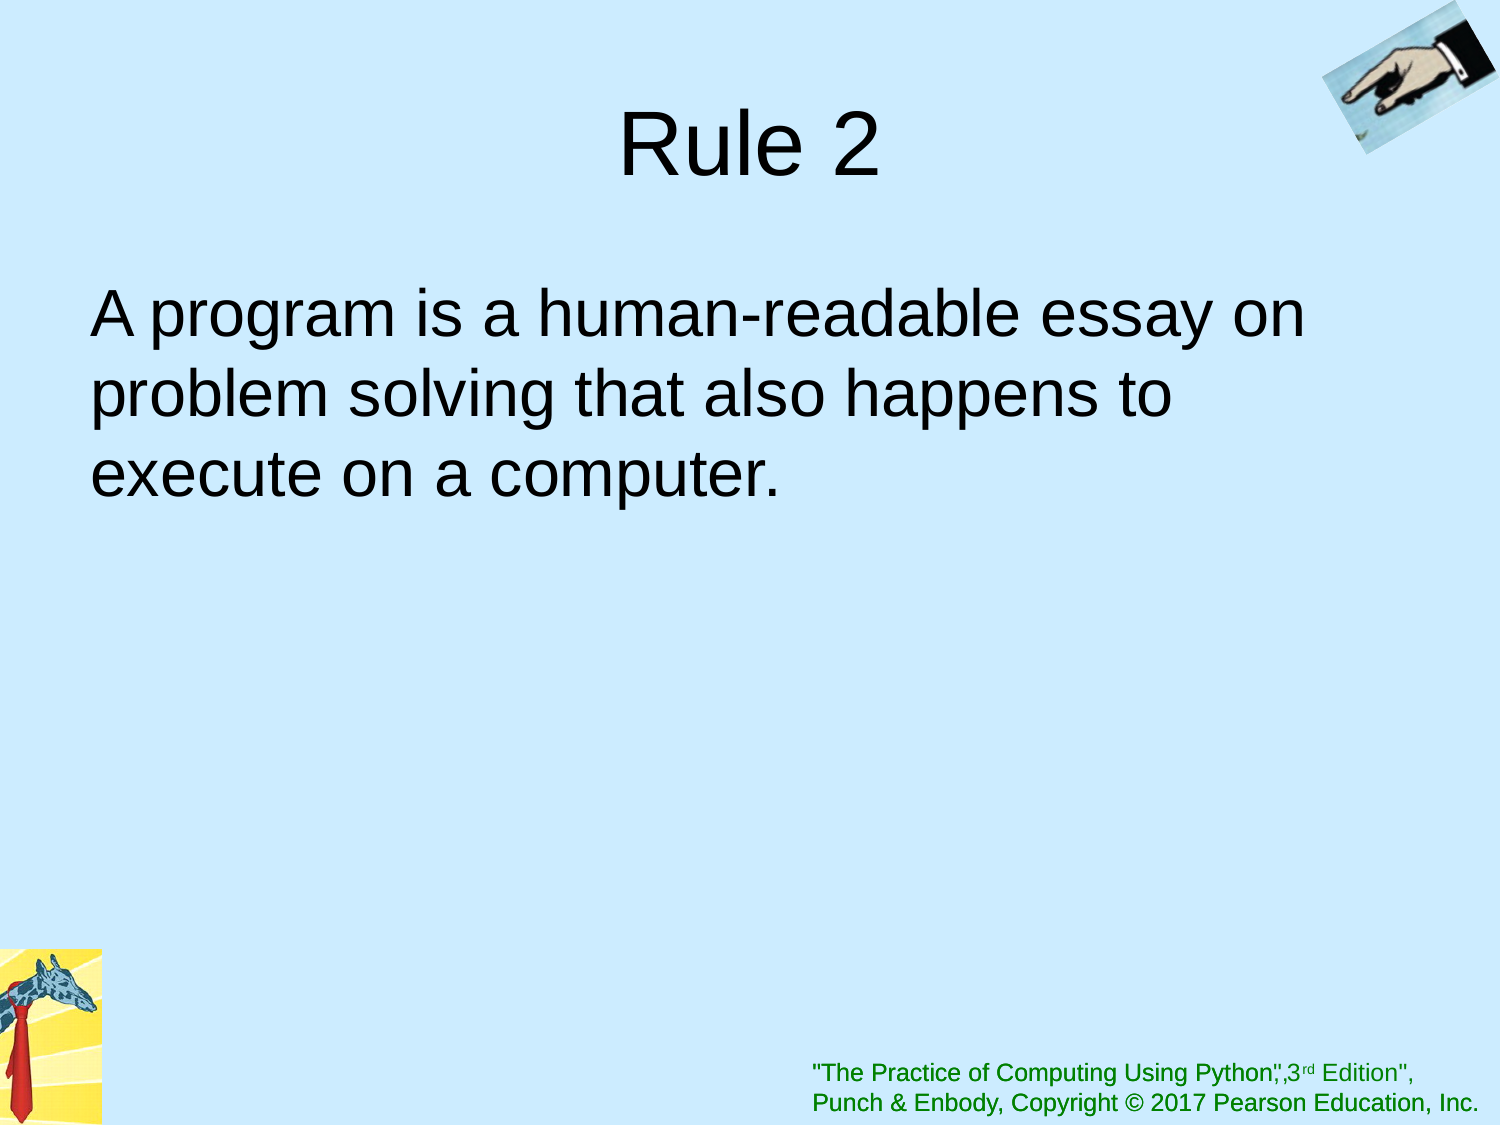

# Rule 2
A program is a human-readable essay on problem solving that also happens to execute on a computer.